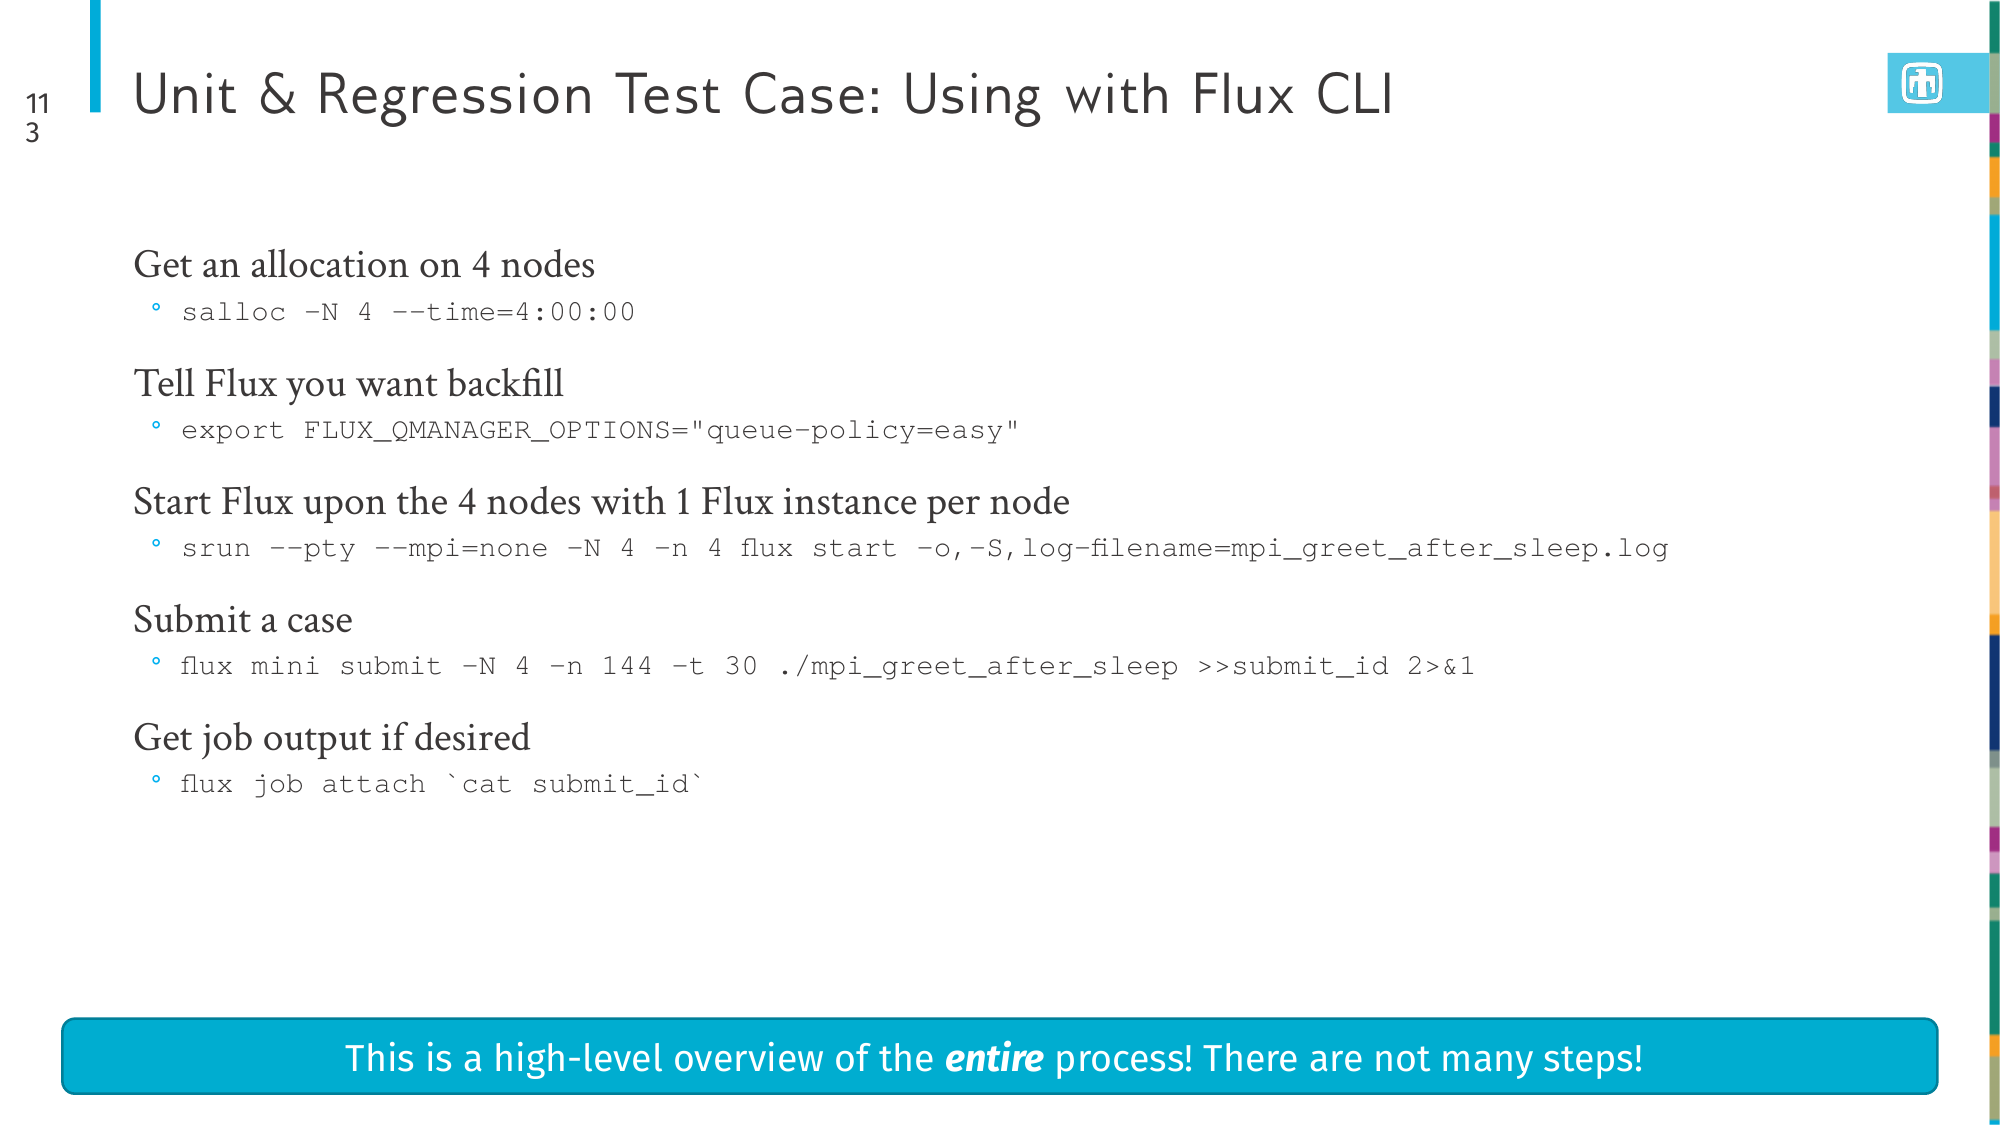

# Unit & Regression Test Case: Using with Flux CLI
113
Get an allocation on 4 nodes
salloc –N 4 --time=4:00:00
Tell Flux you want backfill
export FLUX_QMANAGER_OPTIONS="queue-policy=easy"
Start Flux upon the 4 nodes with 1 Flux instance per node
srun --pty --mpi=none -N 4 -n 4 flux start -o,-S,log-filename=mpi_greet_after_sleep.log
Submit a case
flux mini submit -N 4 -n 144 -t 30 ./mpi_greet_after_sleep >>submit_id 2>&1
Get job output if desired
flux job attach `cat submit_id`
This is a high-level overview of the entire process! There are not many steps!